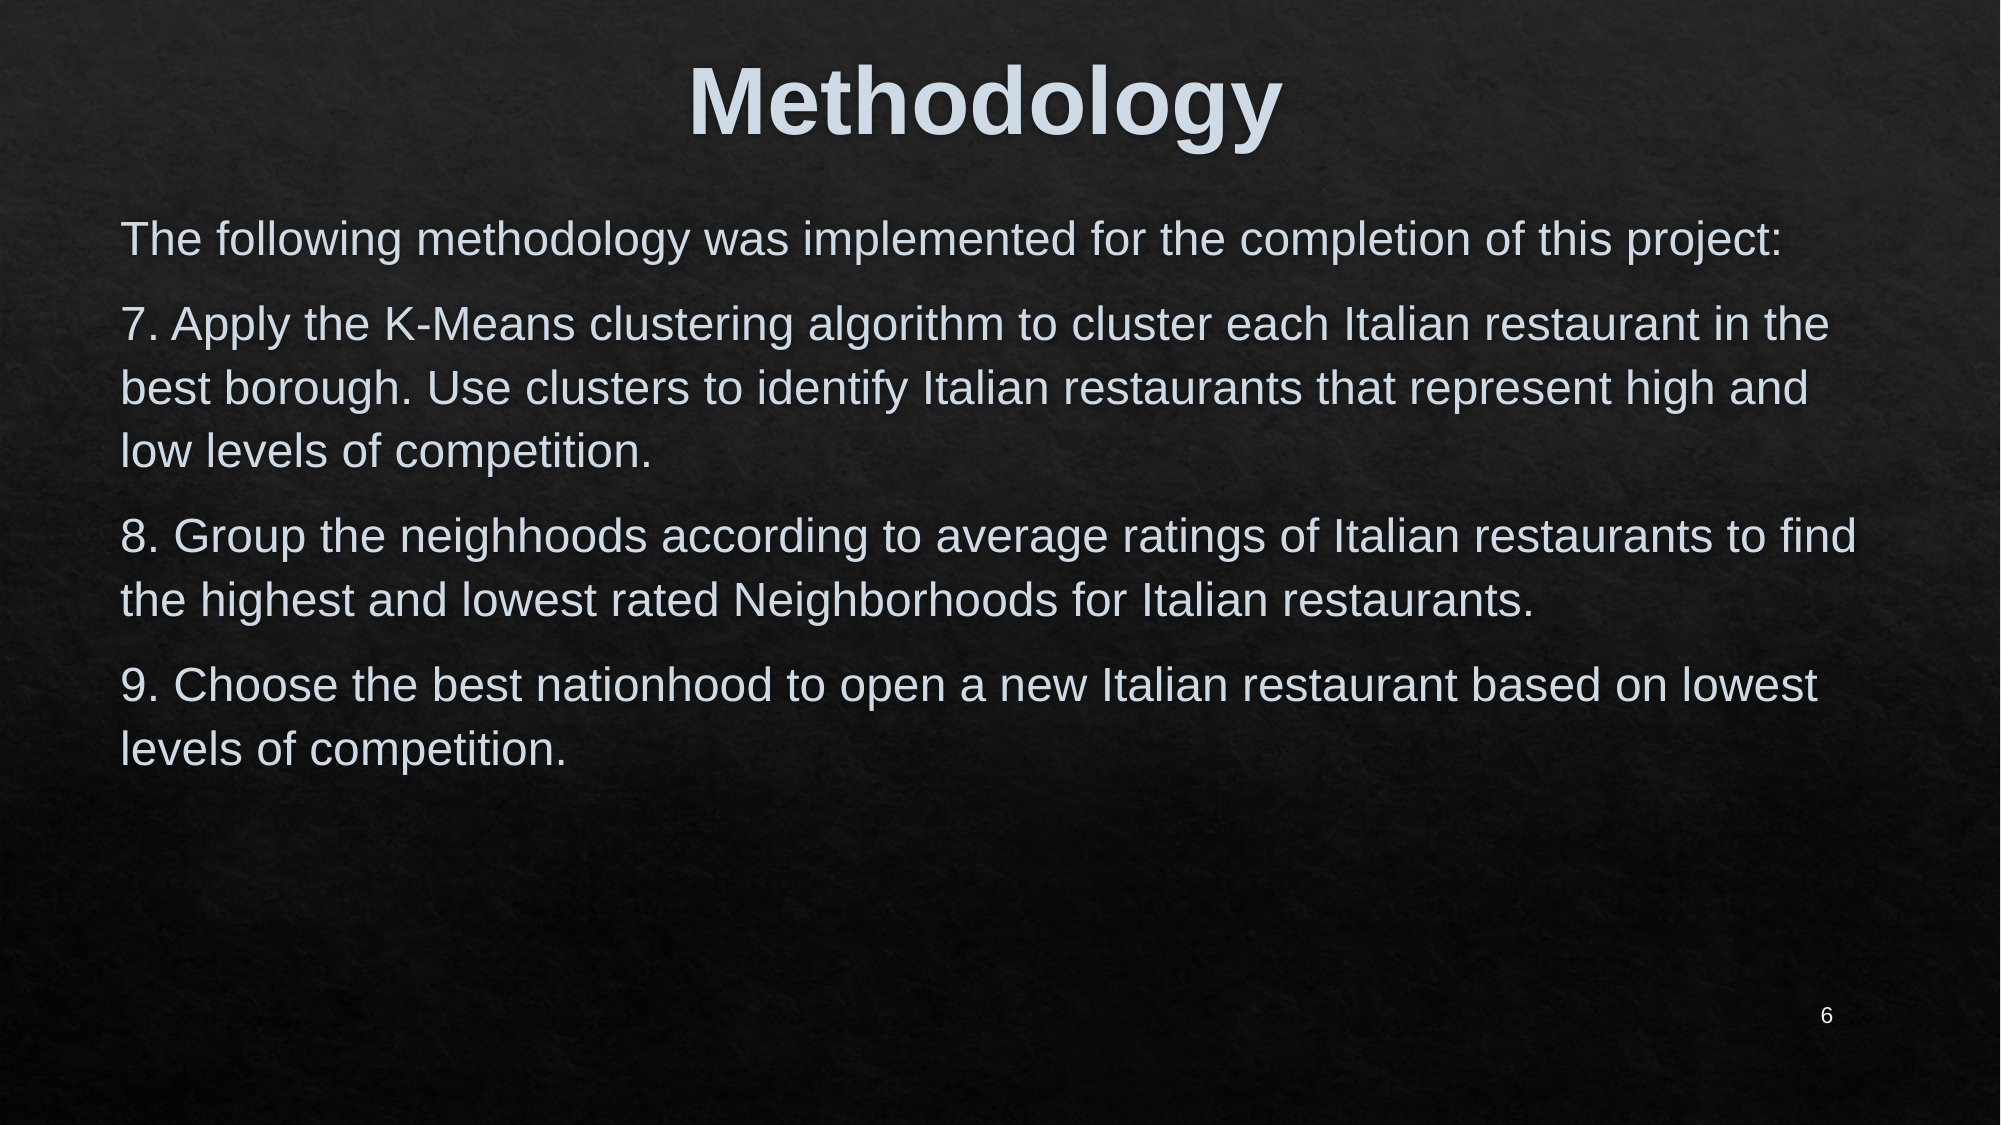

# Methodology
The following methodology was implemented for the completion of this project:
7. Apply the K-Means clustering algorithm to cluster each Italian restaurant in the best borough. Use clusters to identify Italian restaurants that represent high and low levels of competition.
8. Group the neighhoods according to average ratings of Italian restaurants to find the highest and lowest rated Neighborhoods for Italian restaurants.
9. Choose the best nationhood to open a new Italian restaurant based on lowest levels of competition.

6